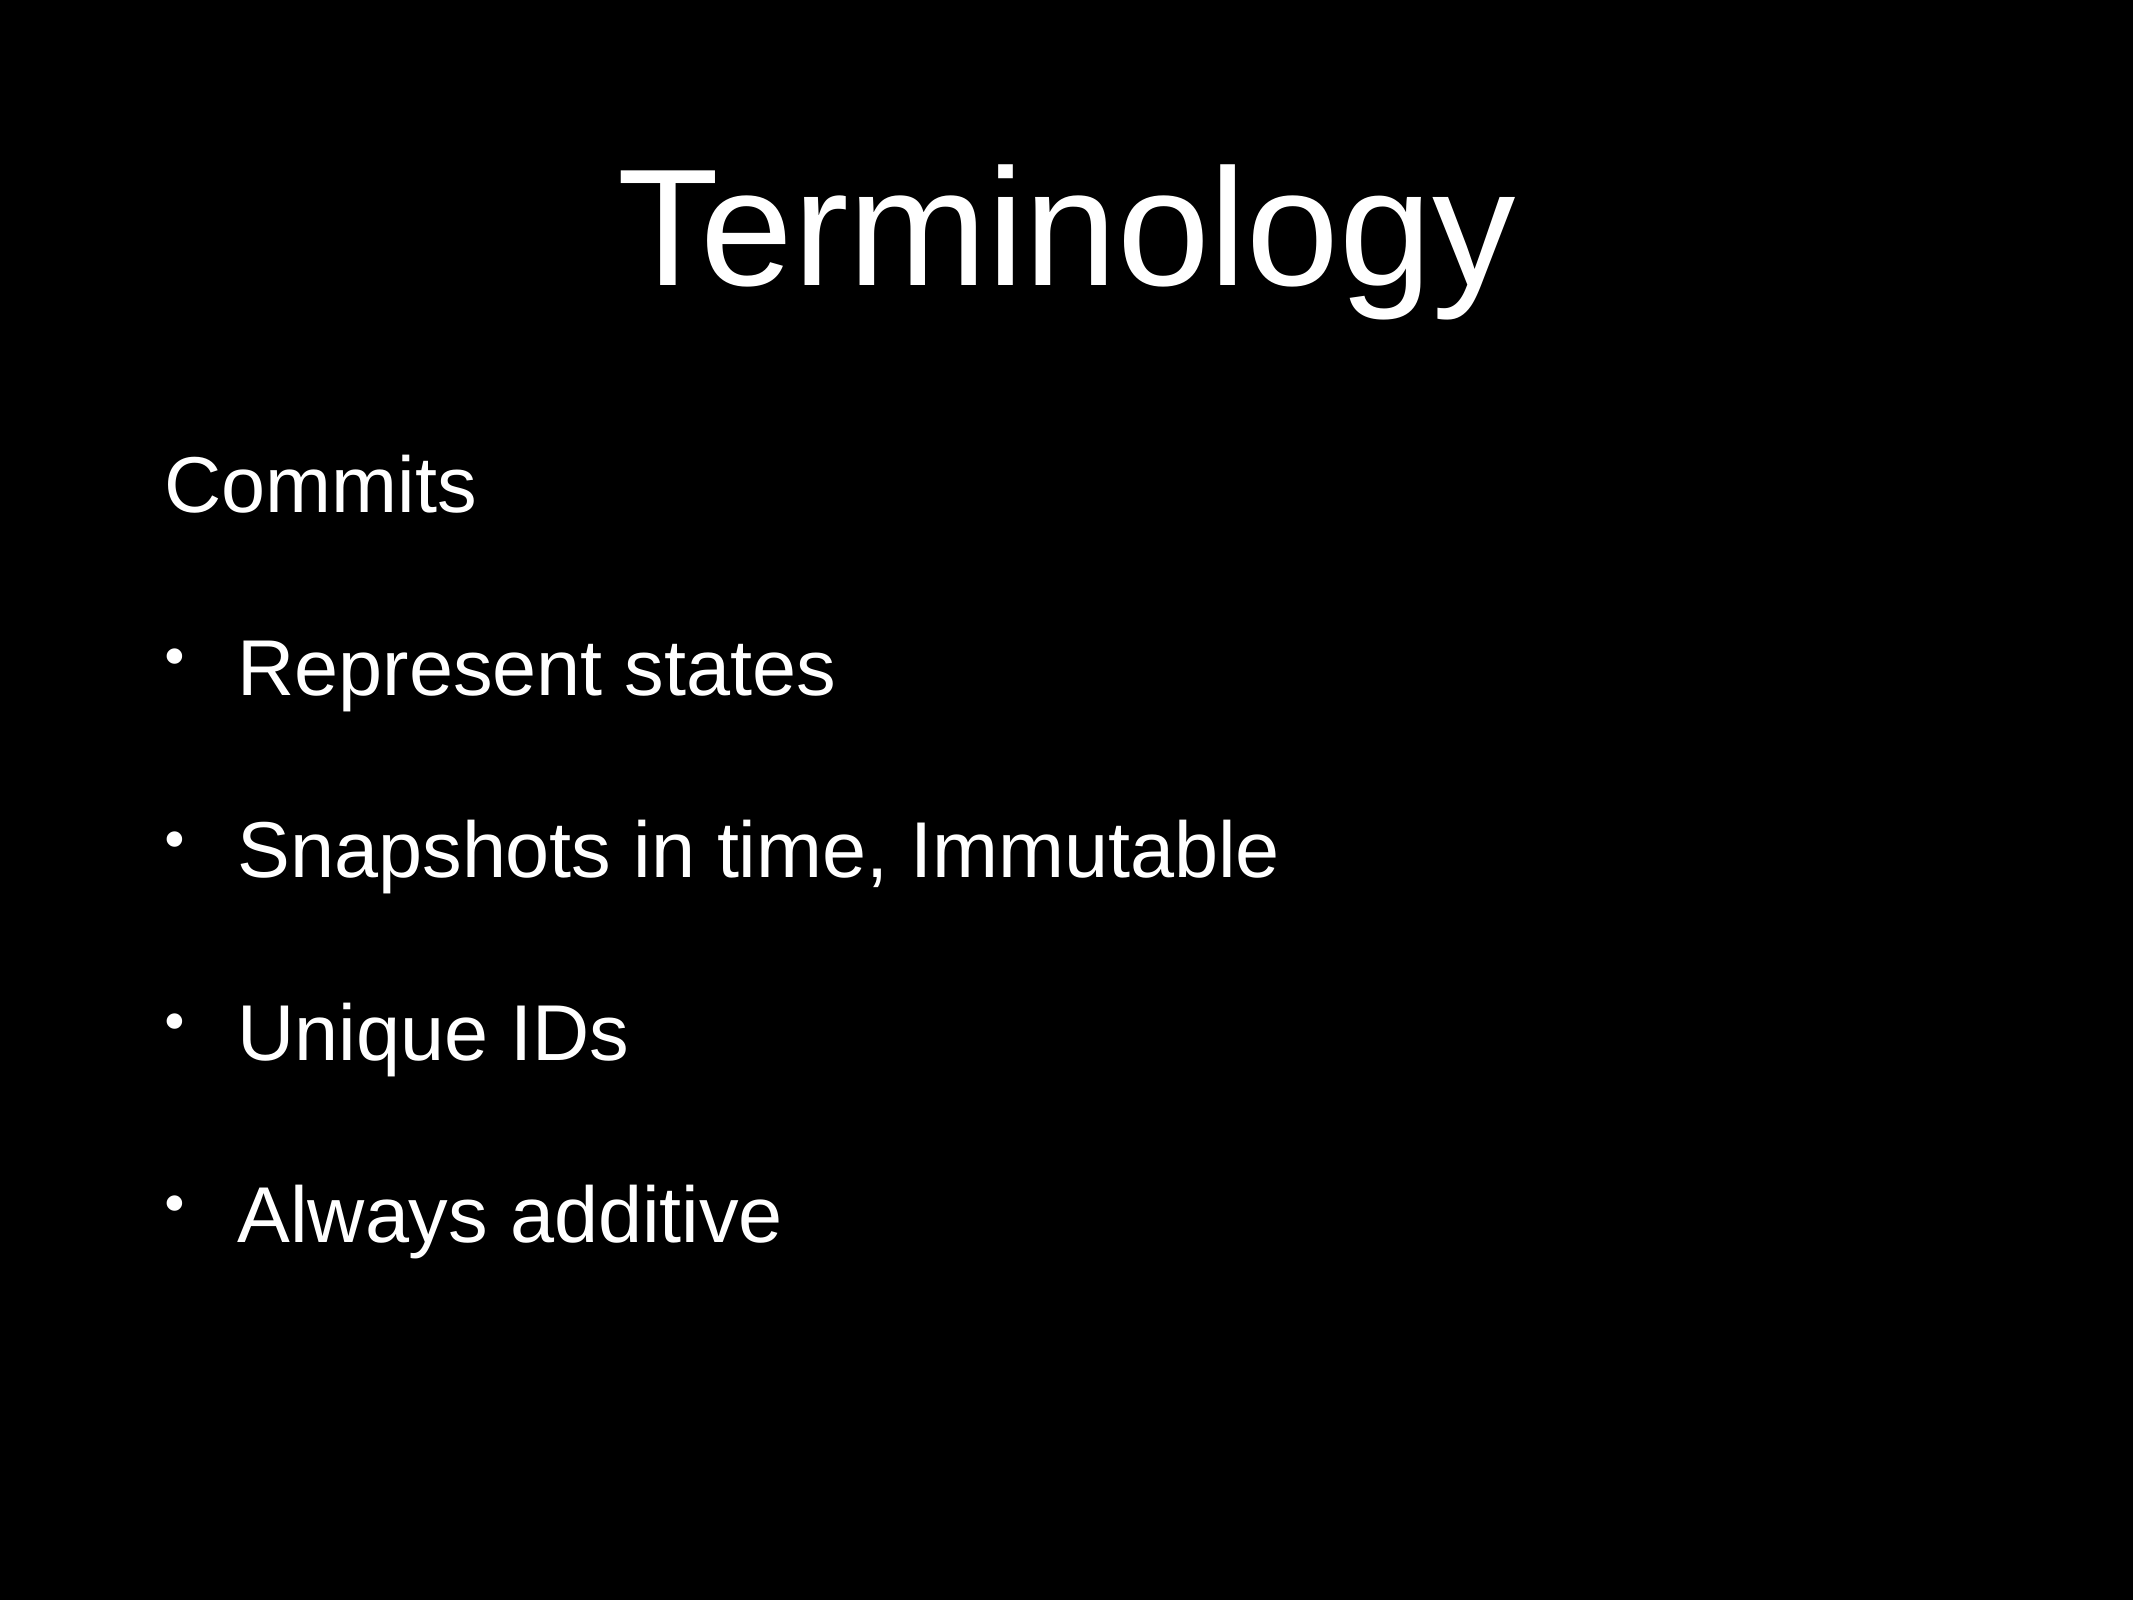

# Terminology
Commits
Represent states
Snapshots in time, Immutable
Unique IDs
Always additive